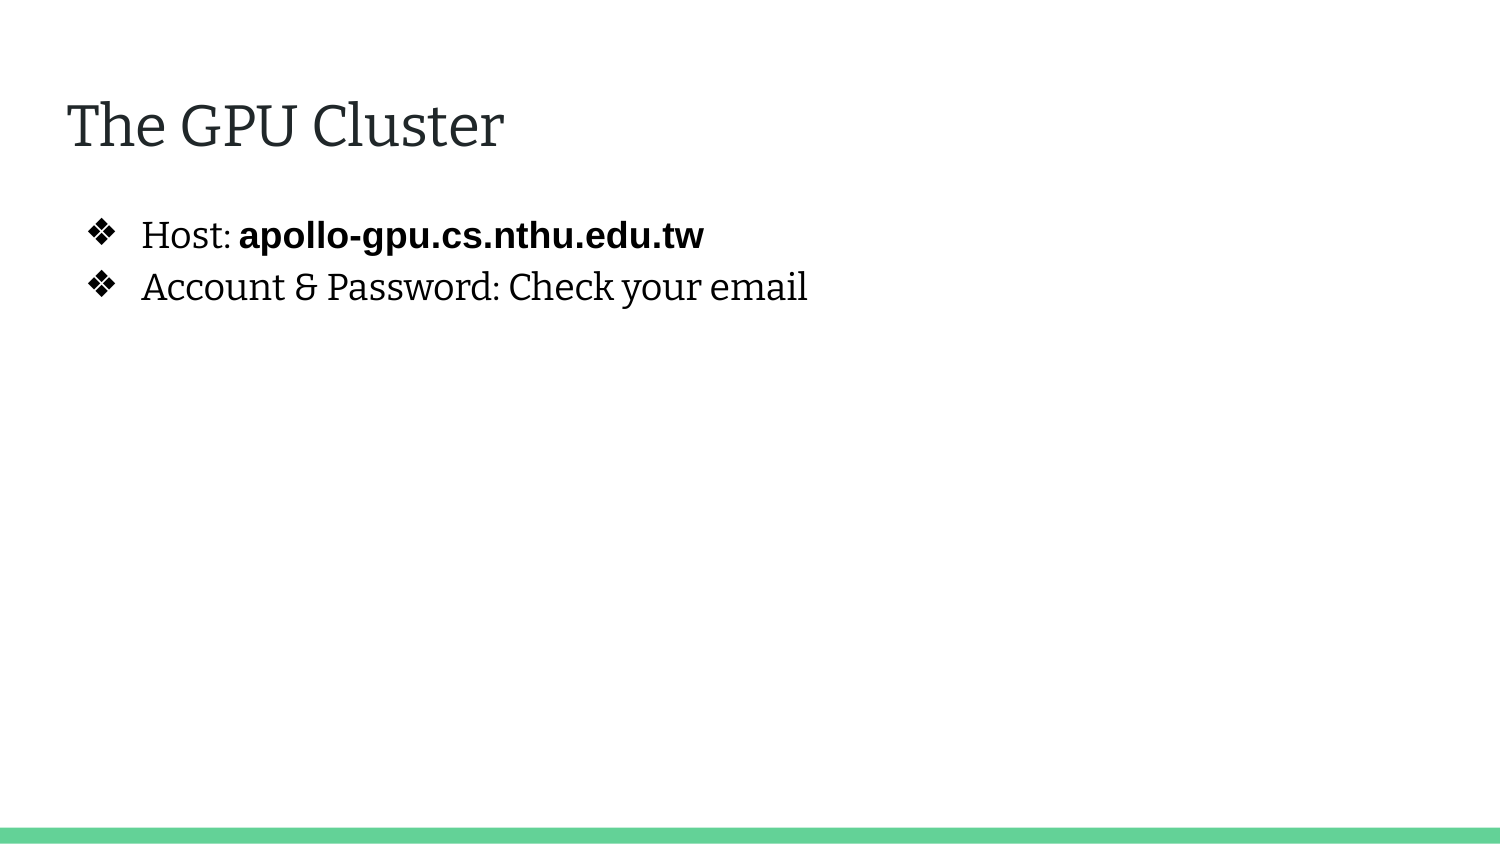

# The GPU Cluster
Host: apollo-gpu.cs.nthu.edu.tw
Account & Password: Check your email